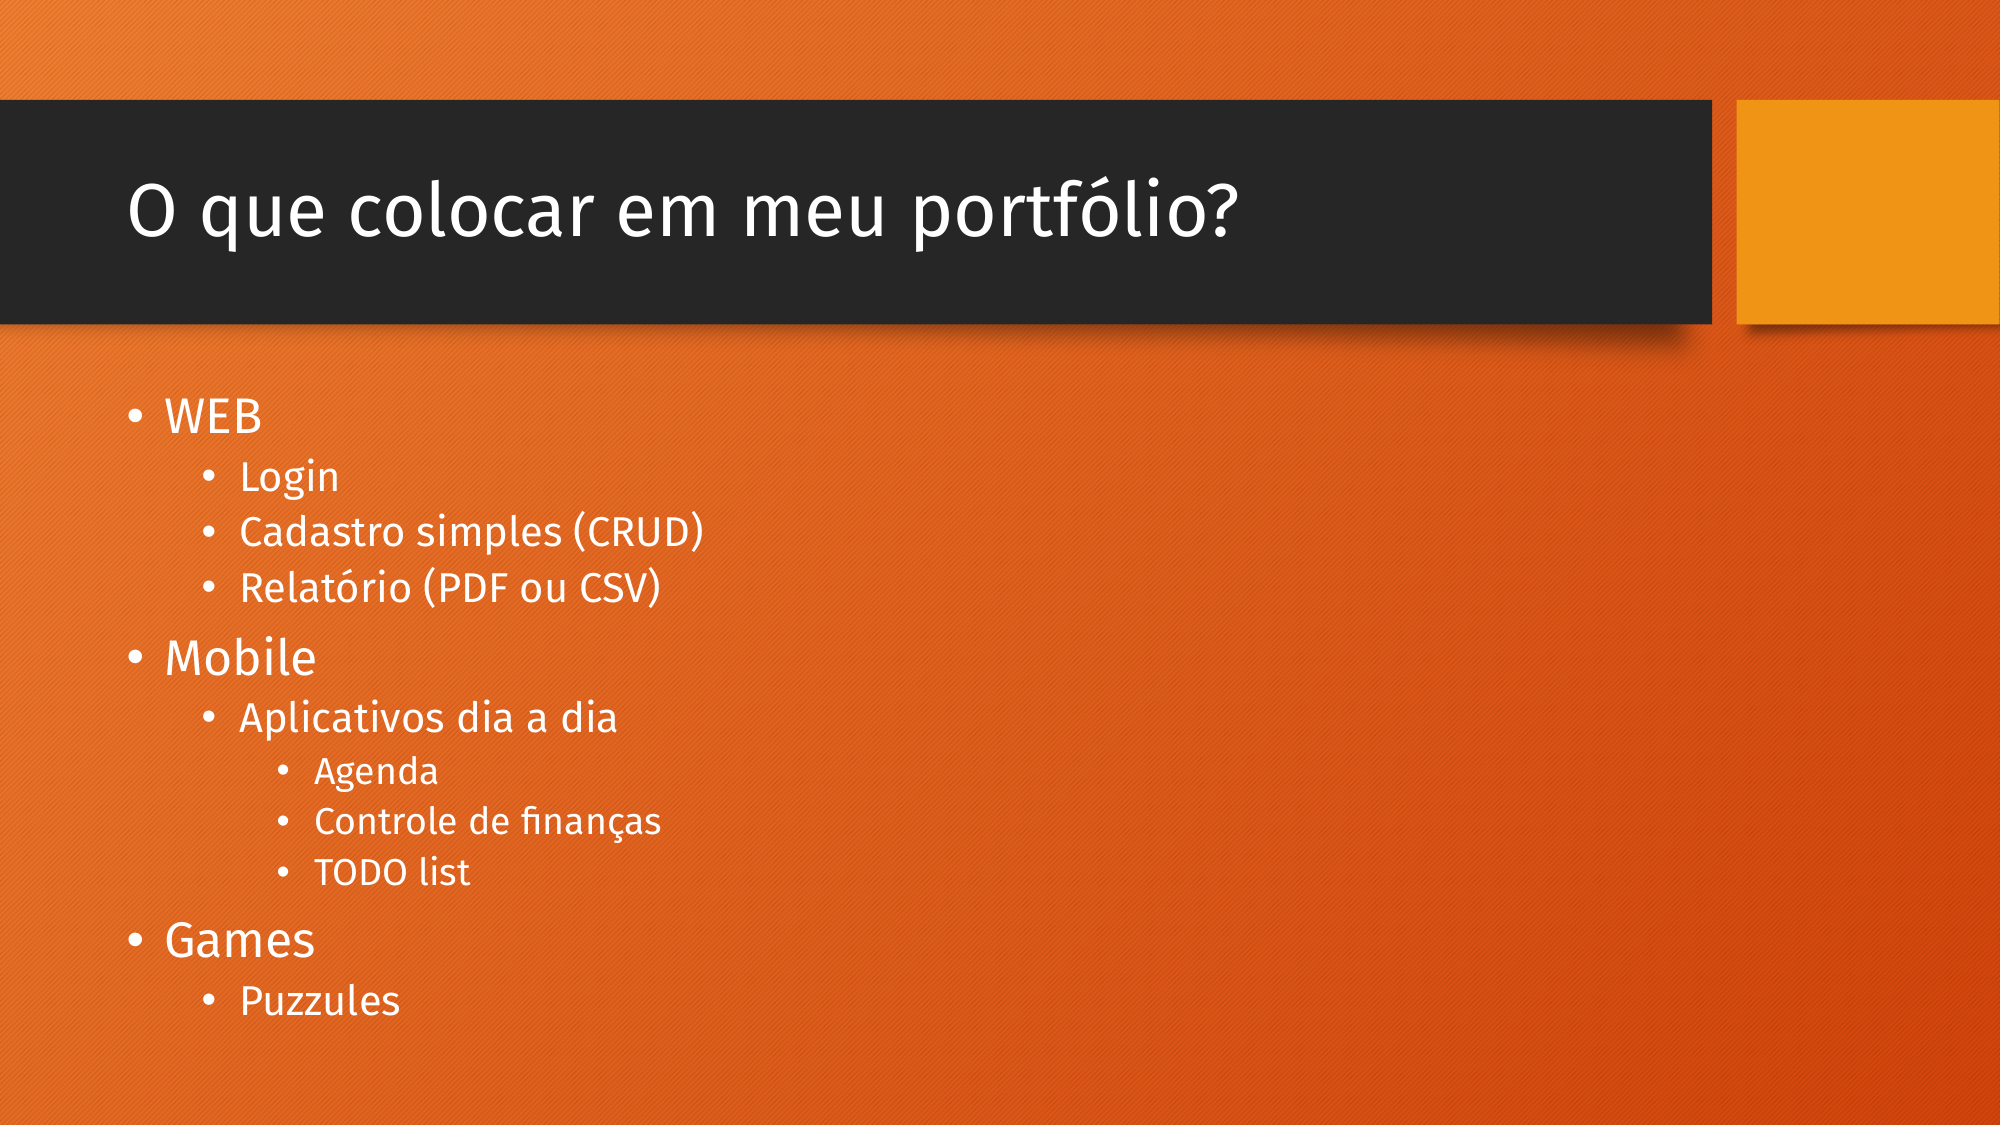

# O que colocar em meu portfólio?
WEB
Login
Cadastro simples (CRUD)
Relatório (PDF ou CSV)
Mobile
Aplicativos dia a dia
Agenda
Controle de finanças
TODO list
Games
Puzzules